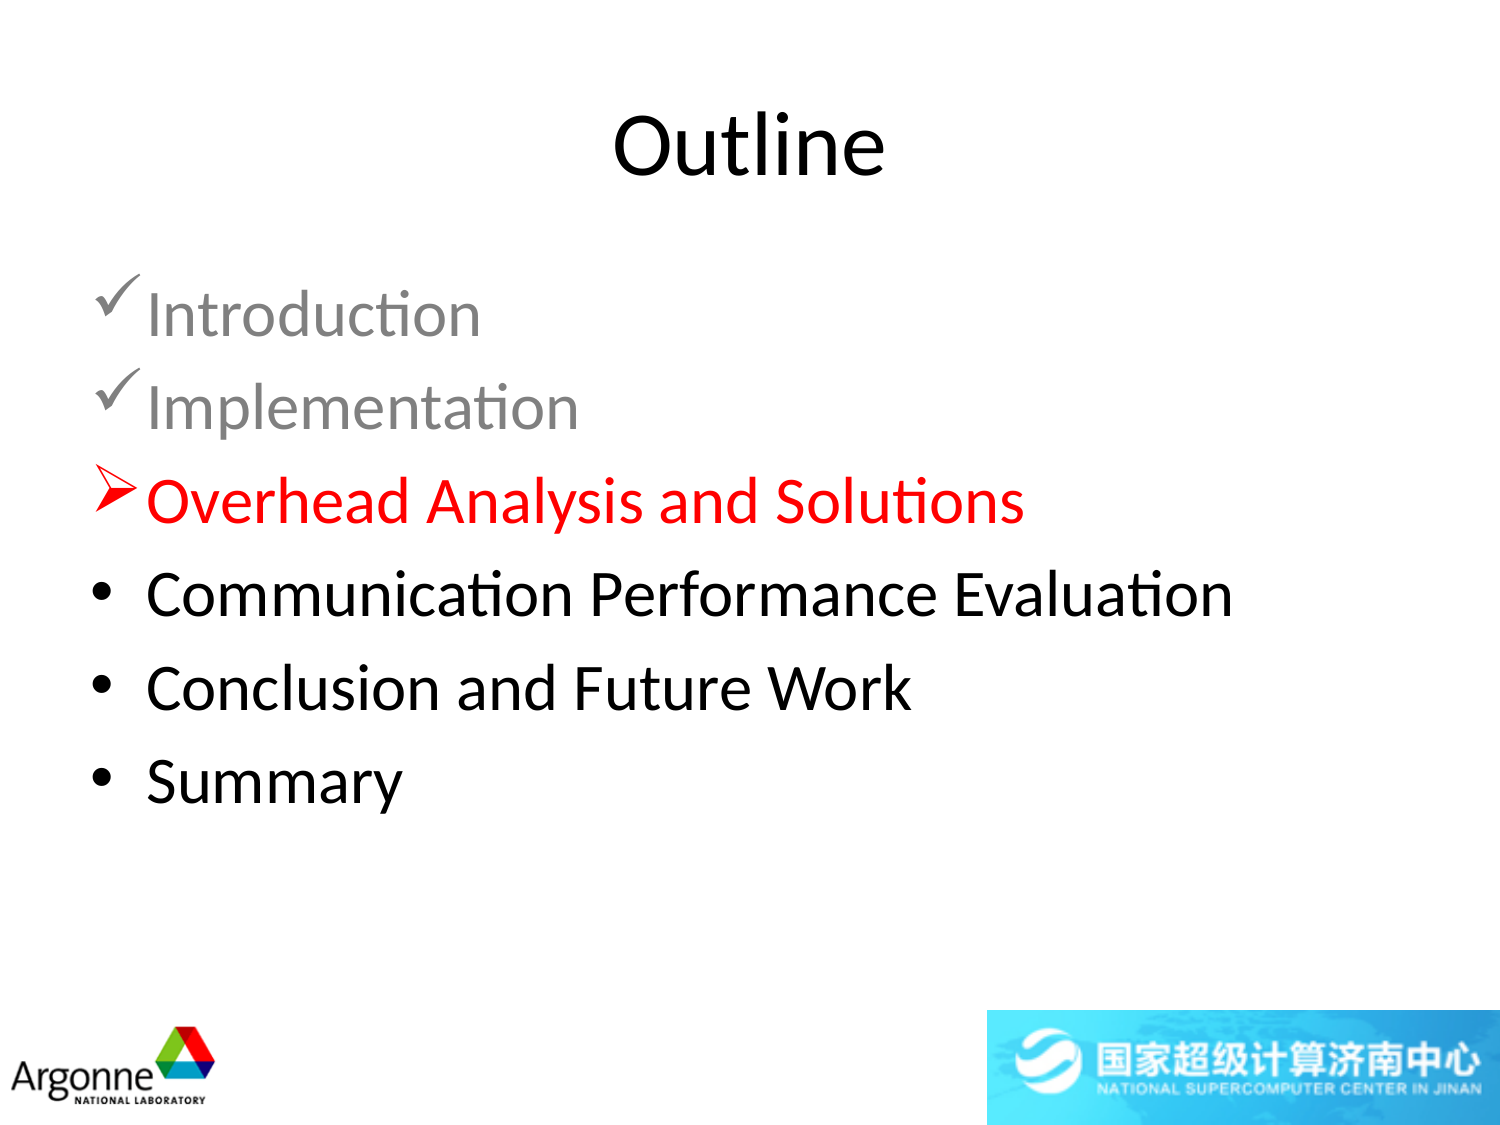

# Outline
Introduction
Implementation
Overhead Analysis and Solutions
Communication Performance Evaluation
Conclusion and Future Work
Summary